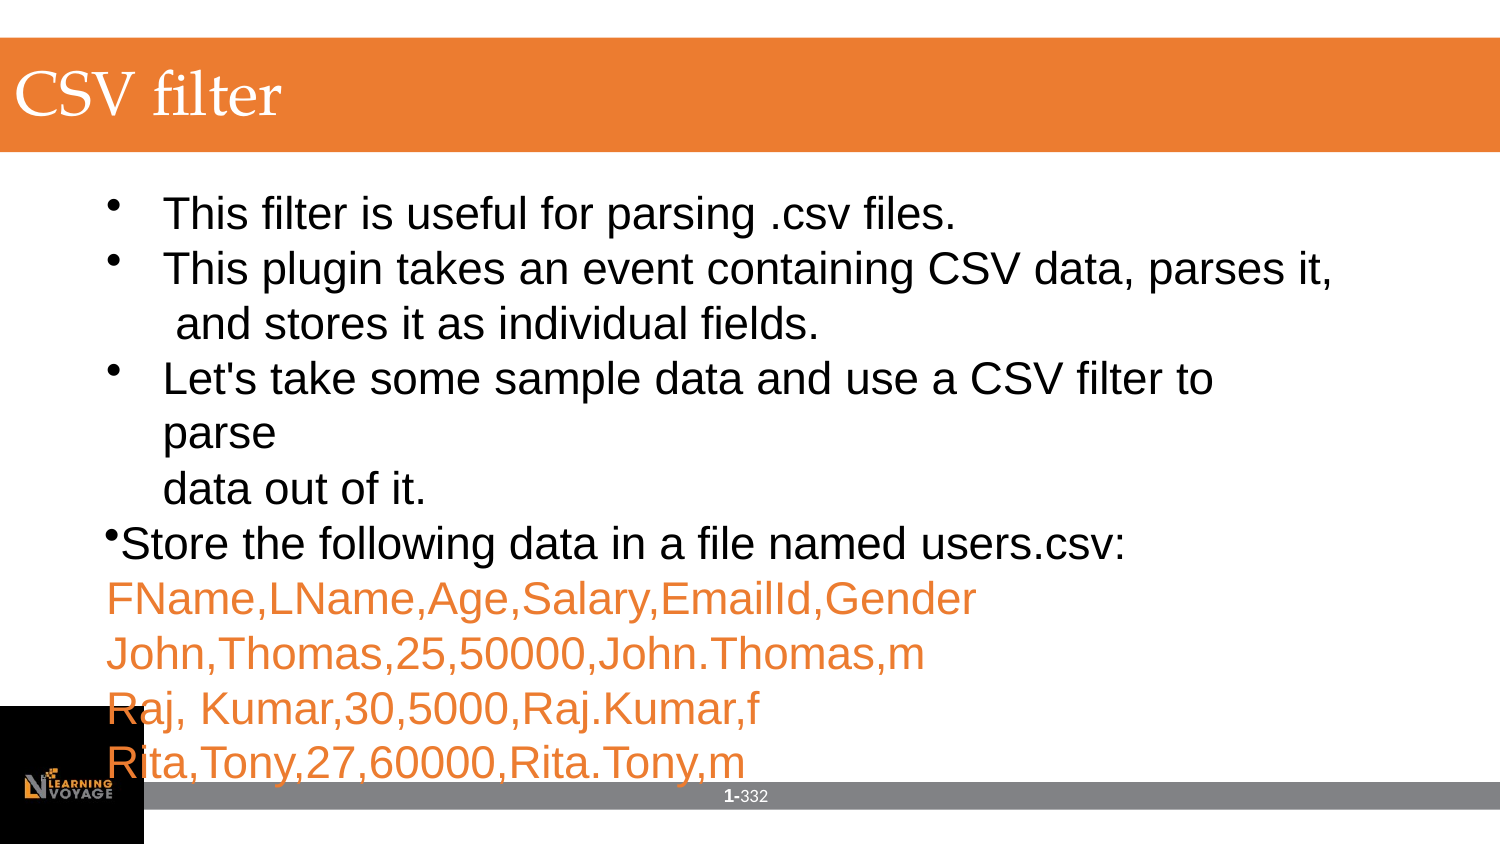

# CSV filter
This filter is useful for parsing .csv files.
This plugin takes an event containing CSV data, parses it,  and stores it as individual fields.
Let's take some sample data and use a CSV filter to parse
data out of it.
Store the following data in a file named users.csv:  FName,LName,Age,Salary,EmailId,Gender  John,Thomas,25,50000,John.Thomas,m
Raj, Kumar,30,5000,Raj.Kumar,f
Rita,Tony,27,60000,Rita.Tony,m
1-332